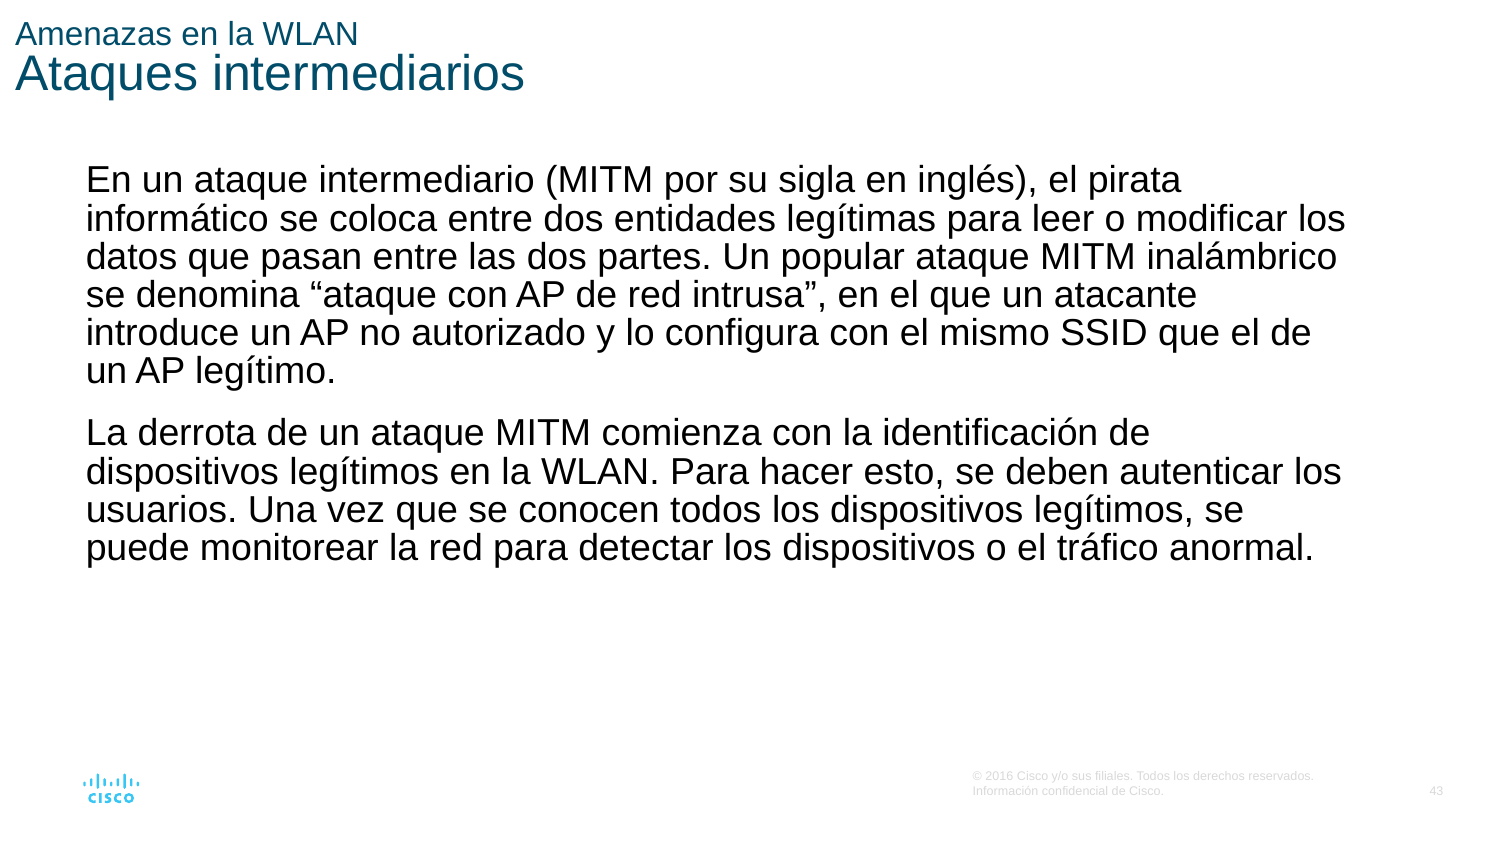

# Amenazas en la WLAN Ataques intermediarios
En un ataque intermediario (MITM por su sigla en inglés), el pirata informático se coloca entre dos entidades legítimas para leer o modificar los datos que pasan entre las dos partes. Un popular ataque MITM inalámbrico se denomina “ataque con AP de red intrusa”, en el que un atacante introduce un AP no autorizado y lo configura con el mismo SSID que el de un AP legítimo.
La derrota de un ataque MITM comienza con la identificación de dispositivos legítimos en la WLAN. Para hacer esto, se deben autenticar los usuarios. Una vez que se conocen todos los dispositivos legítimos, se puede monitorear la red para detectar los dispositivos o el tráfico anormal.